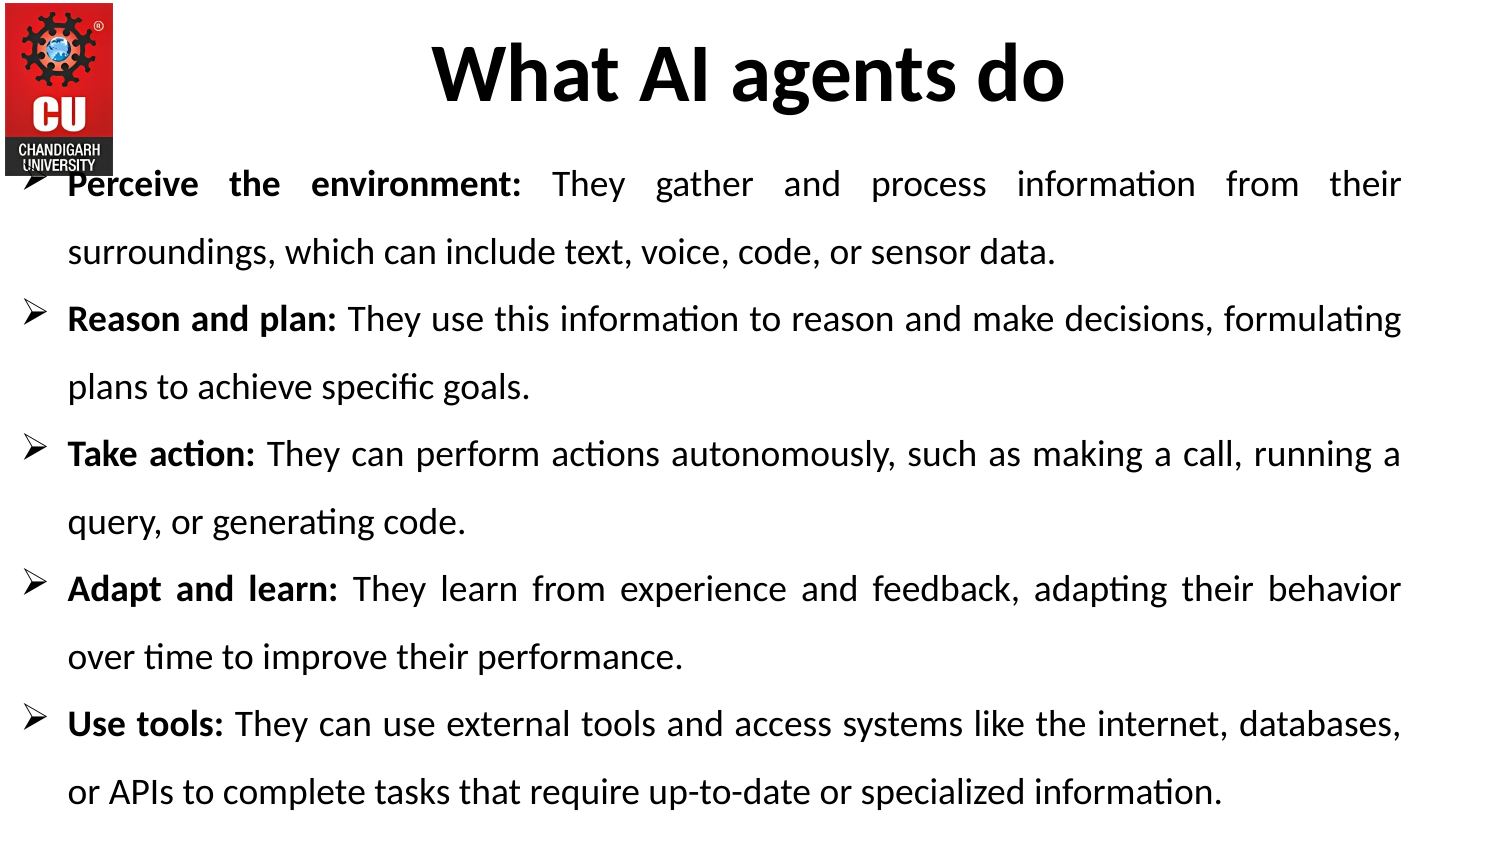

What AI agents do
Perceive the environment: They gather and process information from their surroundings, which can include text, voice, code, or sensor data.
Reason and plan: They use this information to reason and make decisions, formulating plans to achieve specific goals.
Take action: They can perform actions autonomously, such as making a call, running a query, or generating code.
Adapt and learn: They learn from experience and feedback, adapting their behavior over time to improve their performance.
Use tools: They can use external tools and access systems like the internet, databases, or APIs to complete tasks that require up-to-date or specialized information.